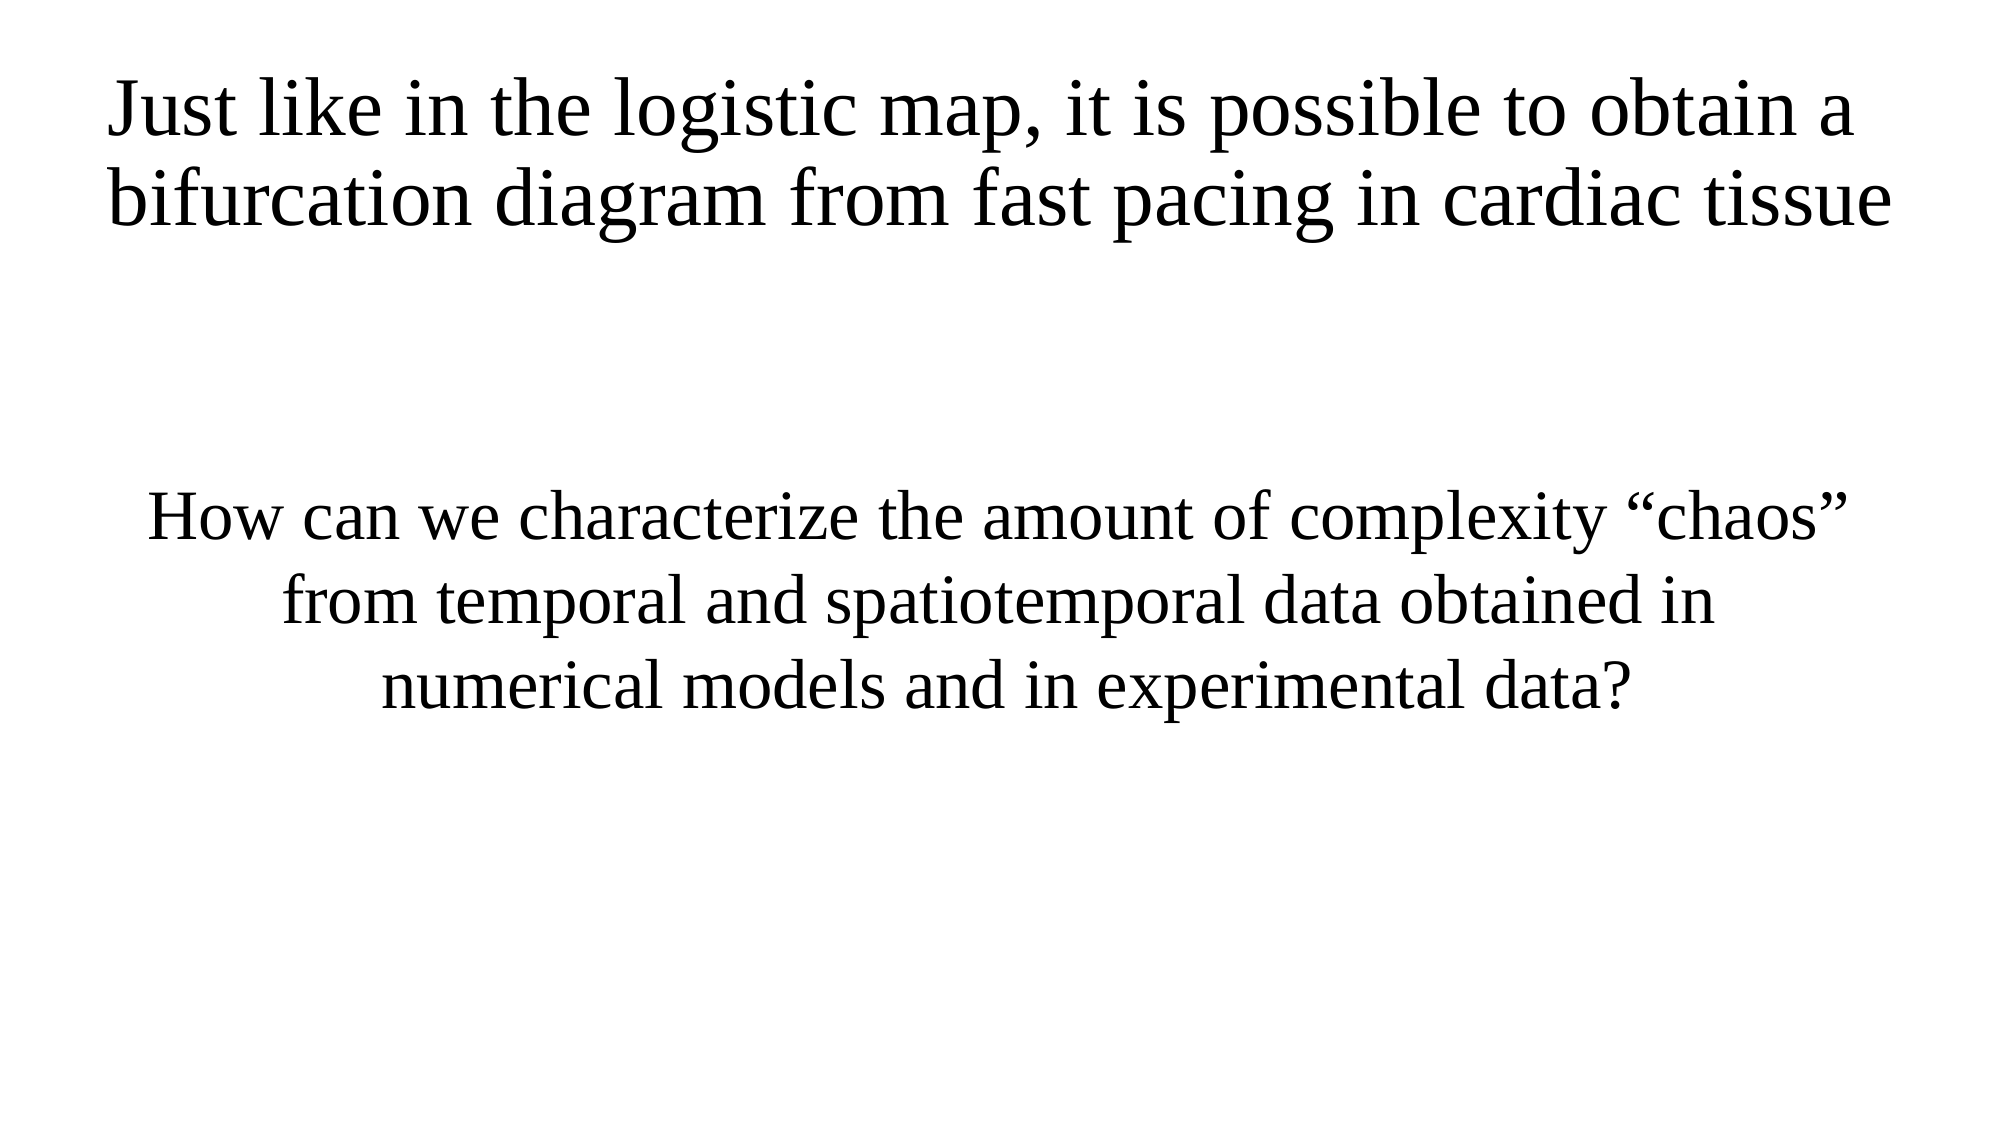

# Just like in the logistic map, it is possible to obtain a bifurcation diagram from fast pacing in cardiac tissue
How can we characterize the amount of complexity “chaos” from temporal and spatiotemporal data obtained in
 numerical models and in experimental data?
5